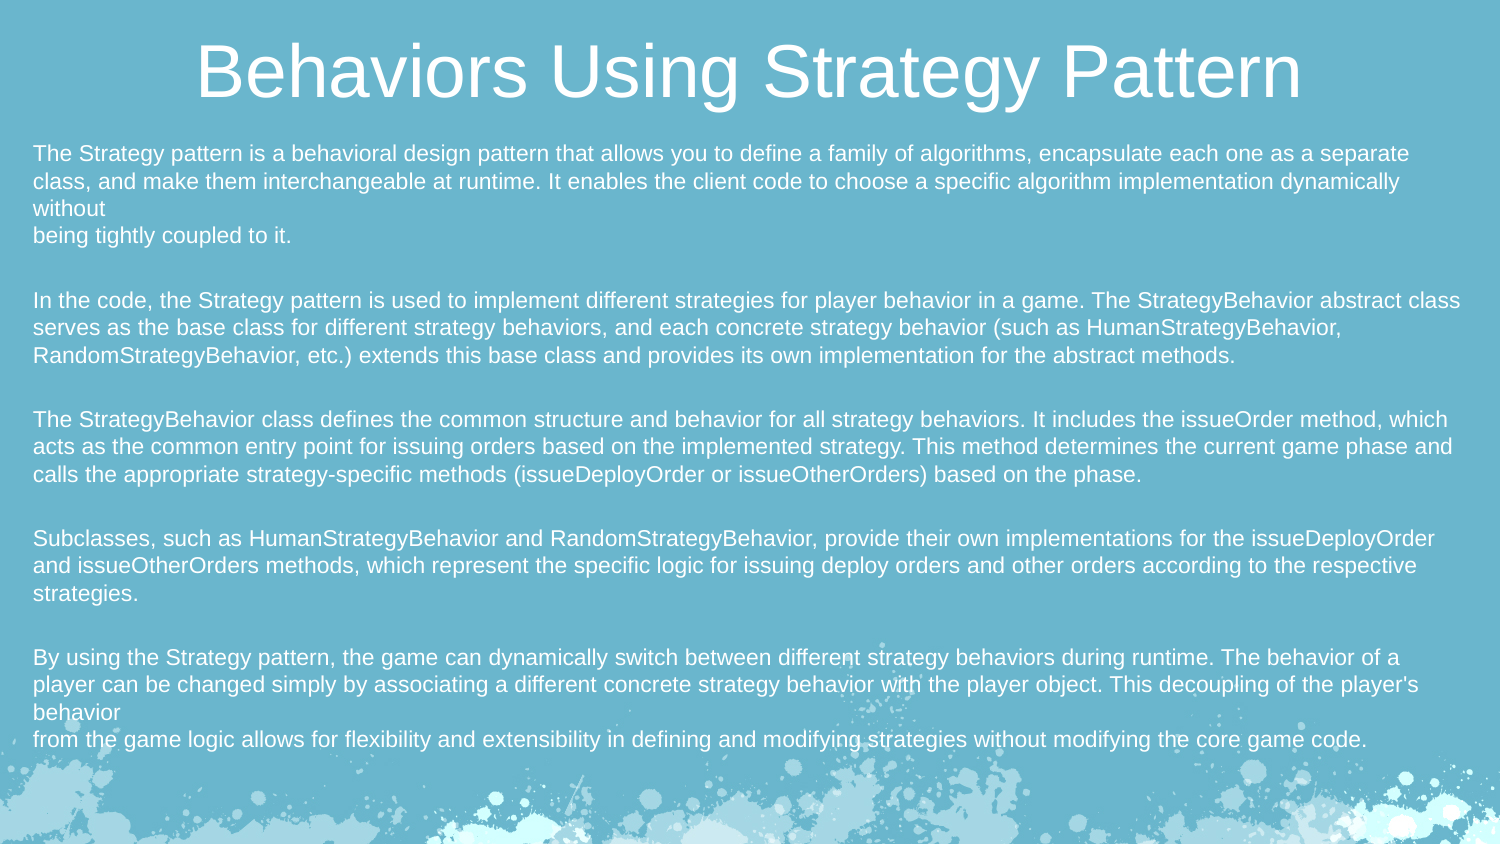

Behaviors Using Strategy Pattern
The Strategy pattern is a behavioral design pattern that allows you to define a family of algorithms, encapsulate each one as a separate class, and make them interchangeable at runtime. It enables the client code to choose a specific algorithm implementation dynamically without
being tightly coupled to it.

In the code, the Strategy pattern is used to implement different strategies for player behavior in a game. The StrategyBehavior abstract class serves as the base class for different strategy behaviors, and each concrete strategy behavior (such as HumanStrategyBehavior,
RandomStrategyBehavior, etc.) extends this base class and provides its own implementation for the abstract methods.

The StrategyBehavior class defines the common structure and behavior for all strategy behaviors. It includes the issueOrder method, which
acts as the common entry point for issuing orders based on the implemented strategy. This method determines the current game phase and
calls the appropriate strategy-specific methods (issueDeployOrder or issueOtherOrders) based on the phase.

Subclasses, such as HumanStrategyBehavior and RandomStrategyBehavior, provide their own implementations for the issueDeployOrder
and issueOtherOrders methods, which represent the specific logic for issuing deploy orders and other orders according to the respective
strategies.

By using the Strategy pattern, the game can dynamically switch between different strategy behaviors during runtime. The behavior of a player can be changed simply by associating a different concrete strategy behavior with the player object. This decoupling of the player's behavior
from the game logic allows for flexibility and extensibility in defining and modifying strategies without modifying the core game code.